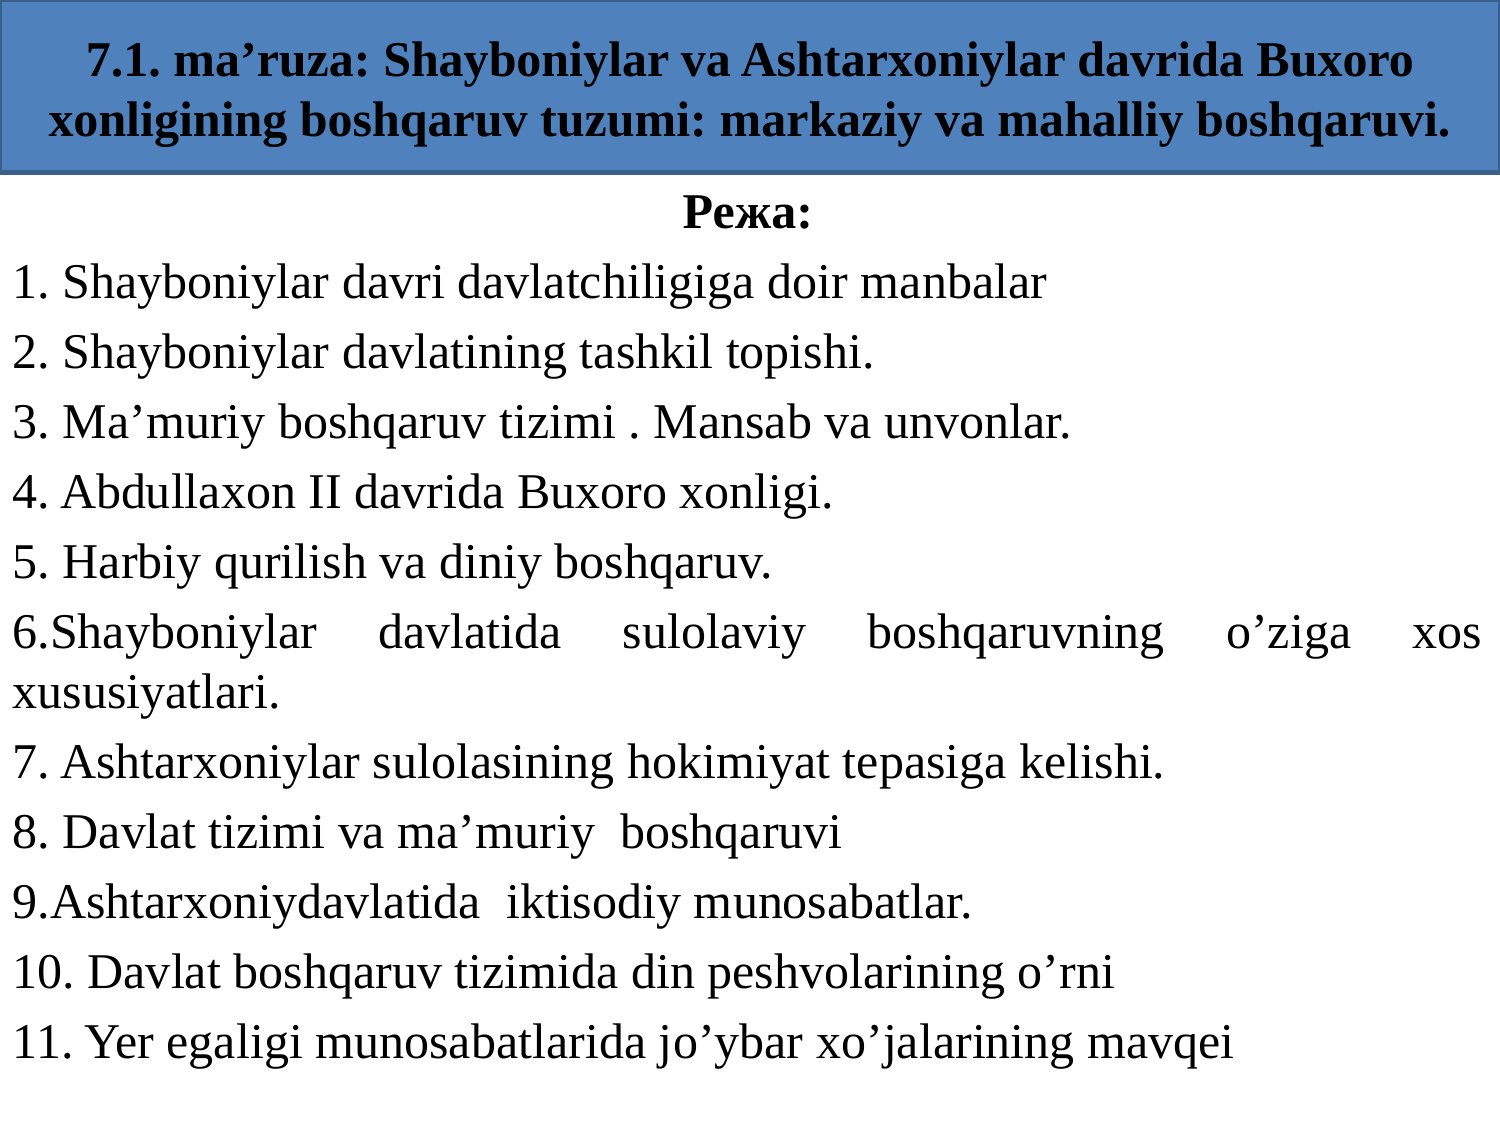

7.1. ma’ruza: Shayboniylar va Ashtarxoniylar davrida Buxoro xonligining boshqaruv tuzumi: markaziy va mahalliy boshqaruvi.

Режа:
1. Shayboniylar davri davlatchiligiga doir manbalar
2. Shayboniylar davlatining tashkil topishi.
3. Ma’muriy boshqaruv tizimi . Mansab va unvonlar.
4. Abdullaxon II davrida Buxoro xonligi.
5. Harbiy qurilish va diniy boshqaruv.
6.Shayboniylar davlatida sulolaviy boshqaruvning o’ziga xos xususiyatlari.
7. Ashtarxoniylar sulolasining hokimiyat tepasiga kelishi.
8. Davlat tizimi va ma’muriy  boshqaruvi
9.Ashtarxoniydavlatida  iktisodiy munosabatlar.
10. Davlat boshqaruv tizimida din peshvolarining o’rni
11. Yer egaligi munosabatlarida jo’ybar xo’jalarining mavqei